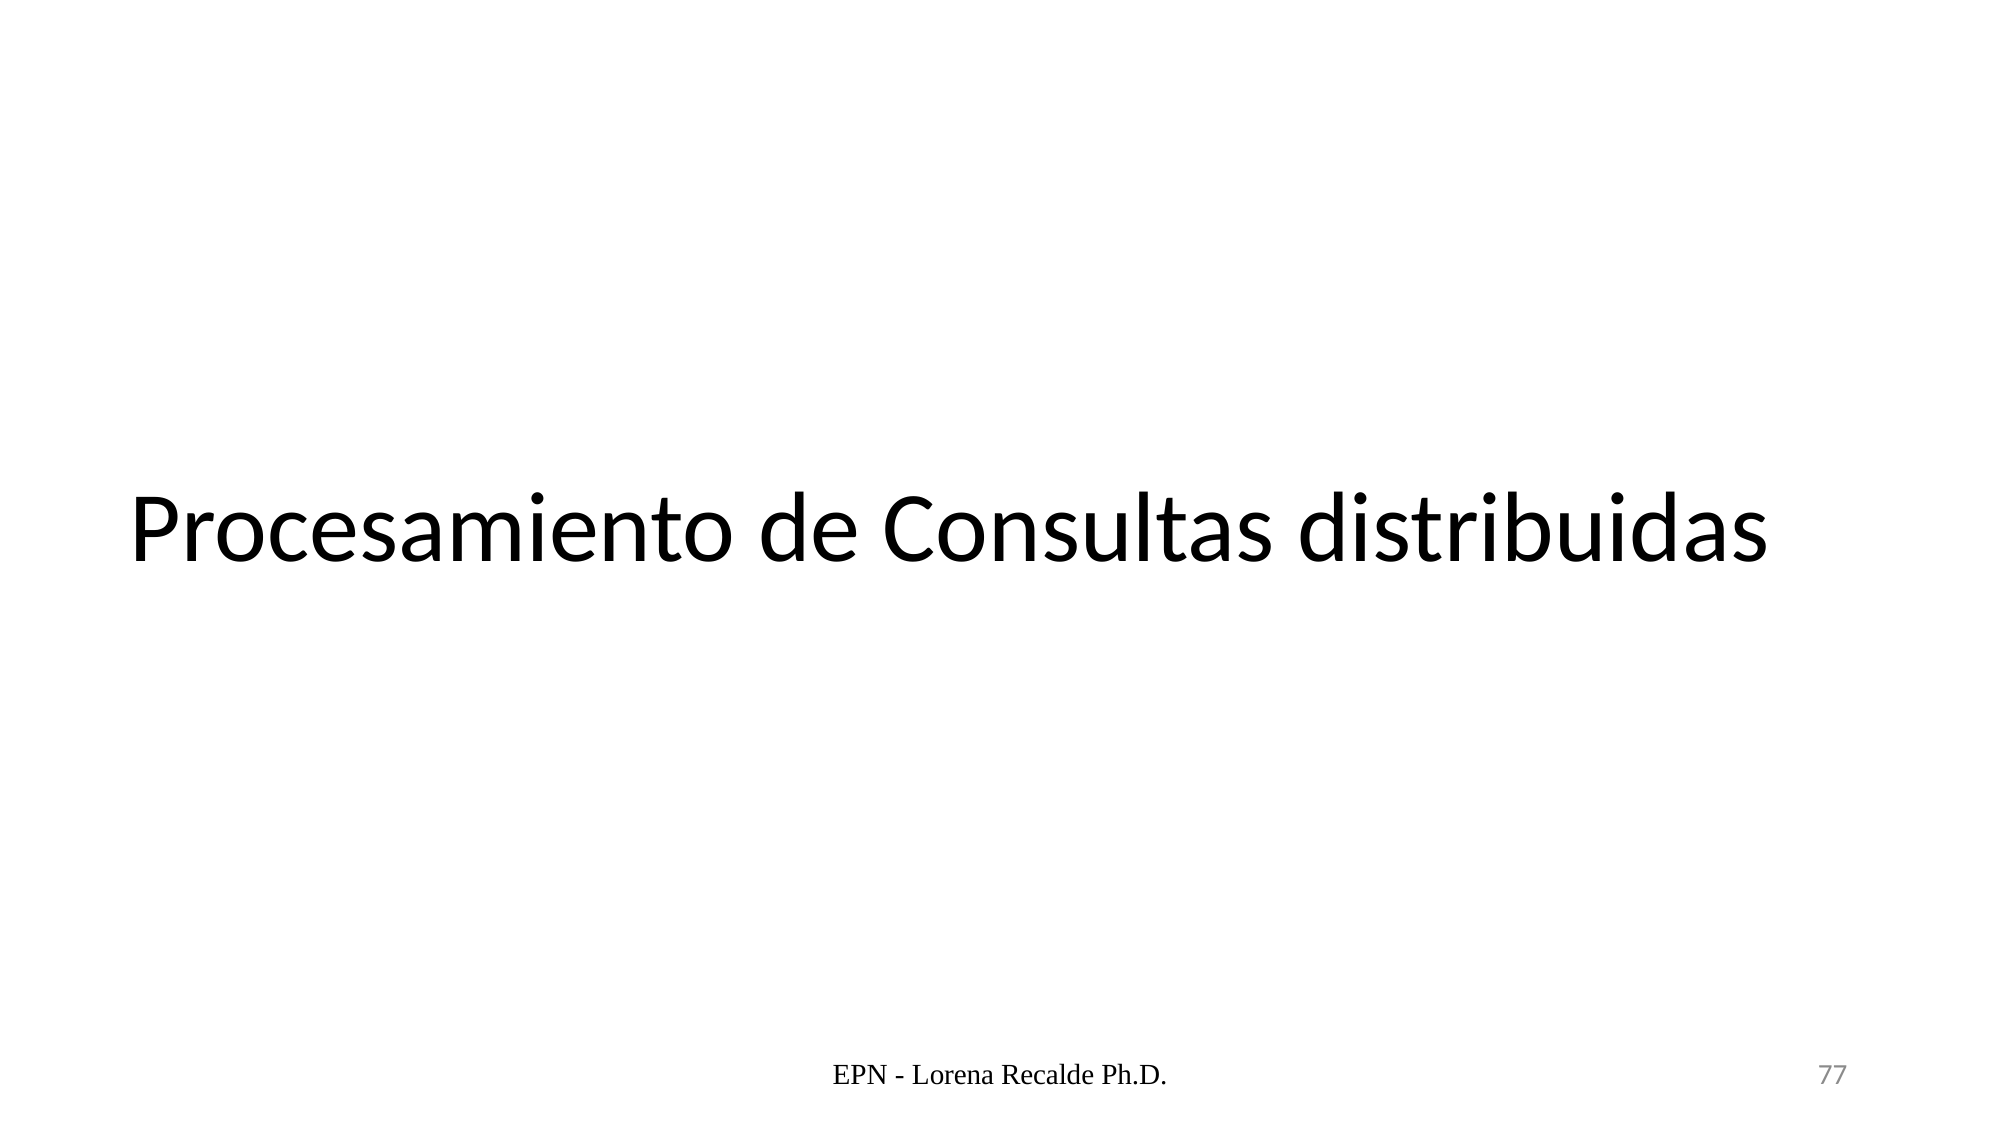

# Procesamiento de Consultas distribuidas
EPN - Lorena Recalde Ph.D.
77